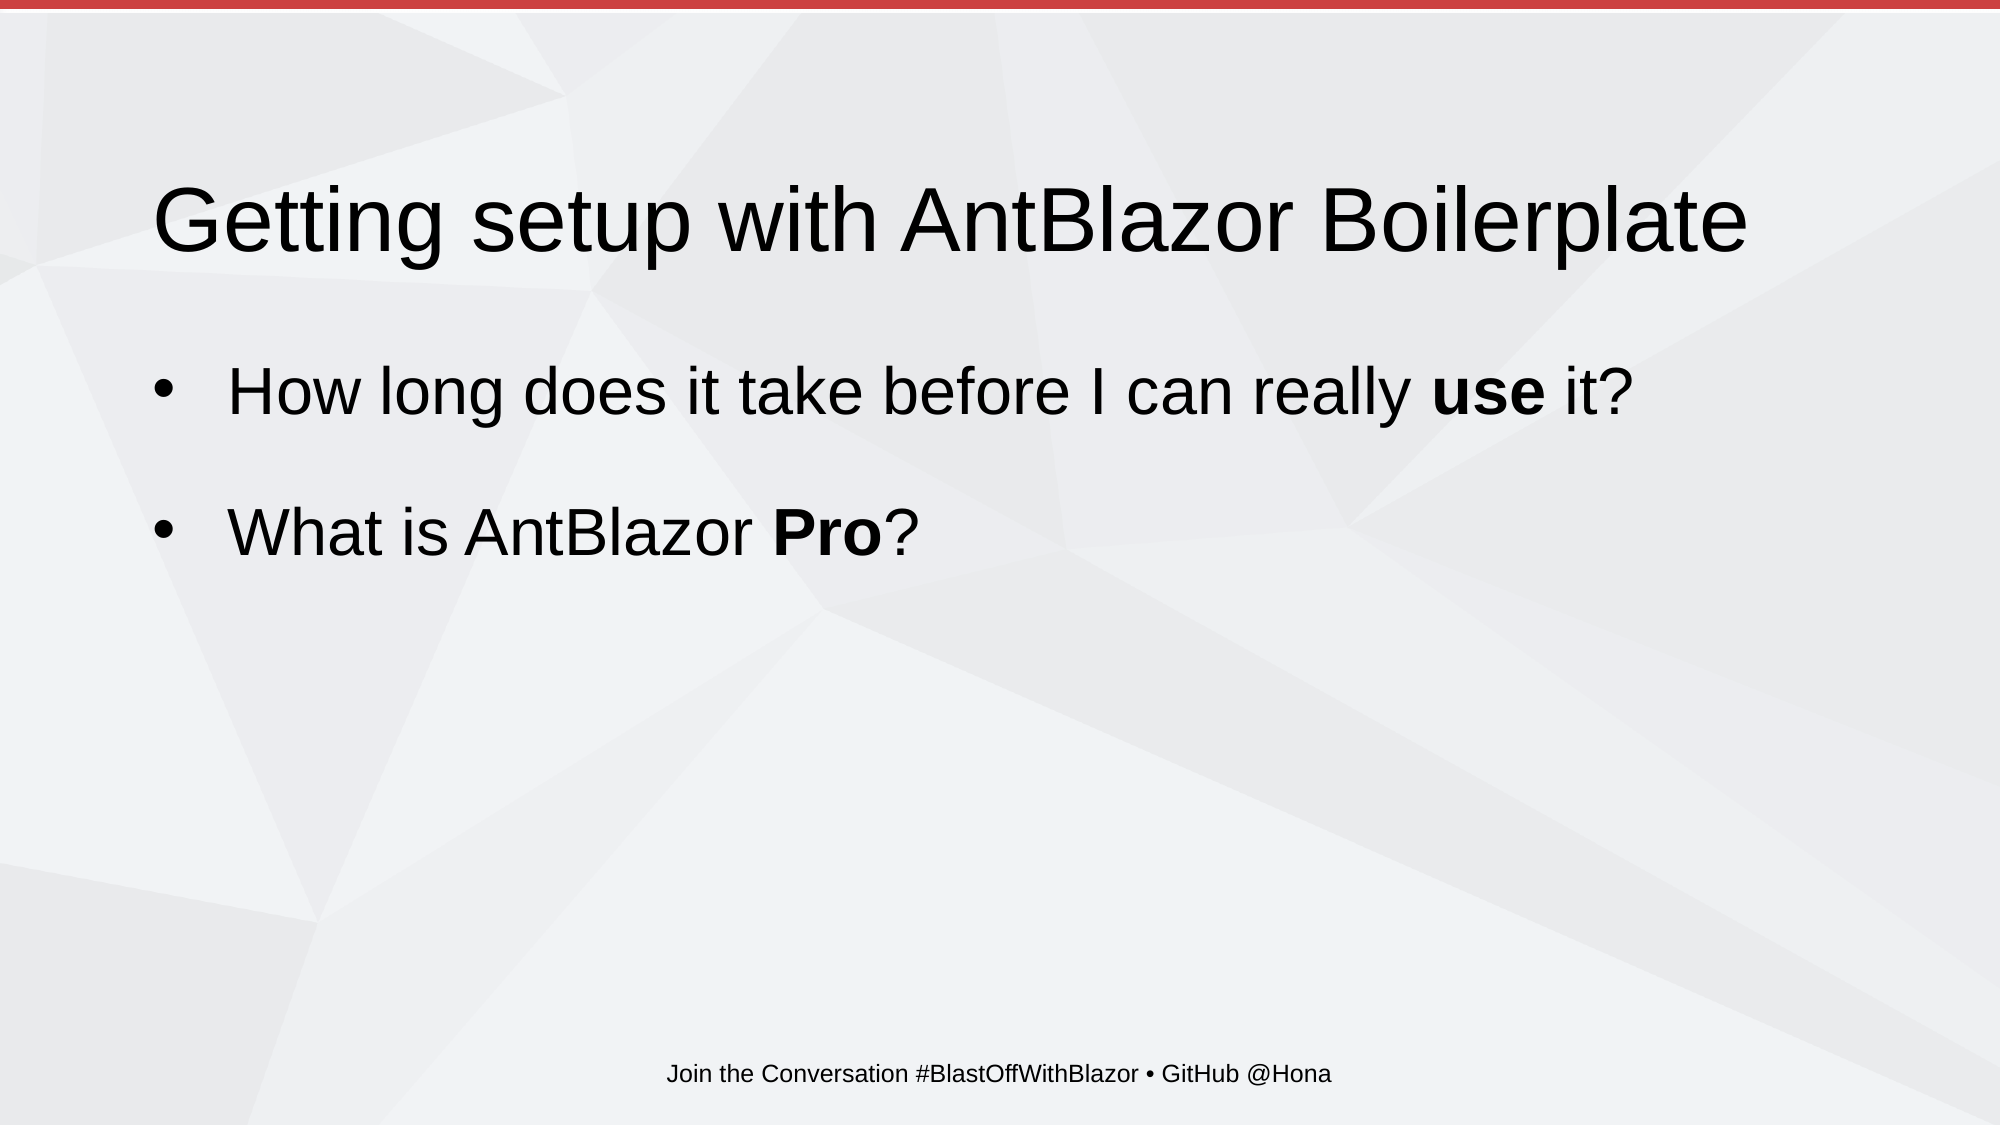

# Getting setup with AntBlazor Boilerplate
How long does it take before I can really use it?
What is AntBlazor Pro?
Join the Conversation #BlastOffWithBlazor • GitHub @Hona